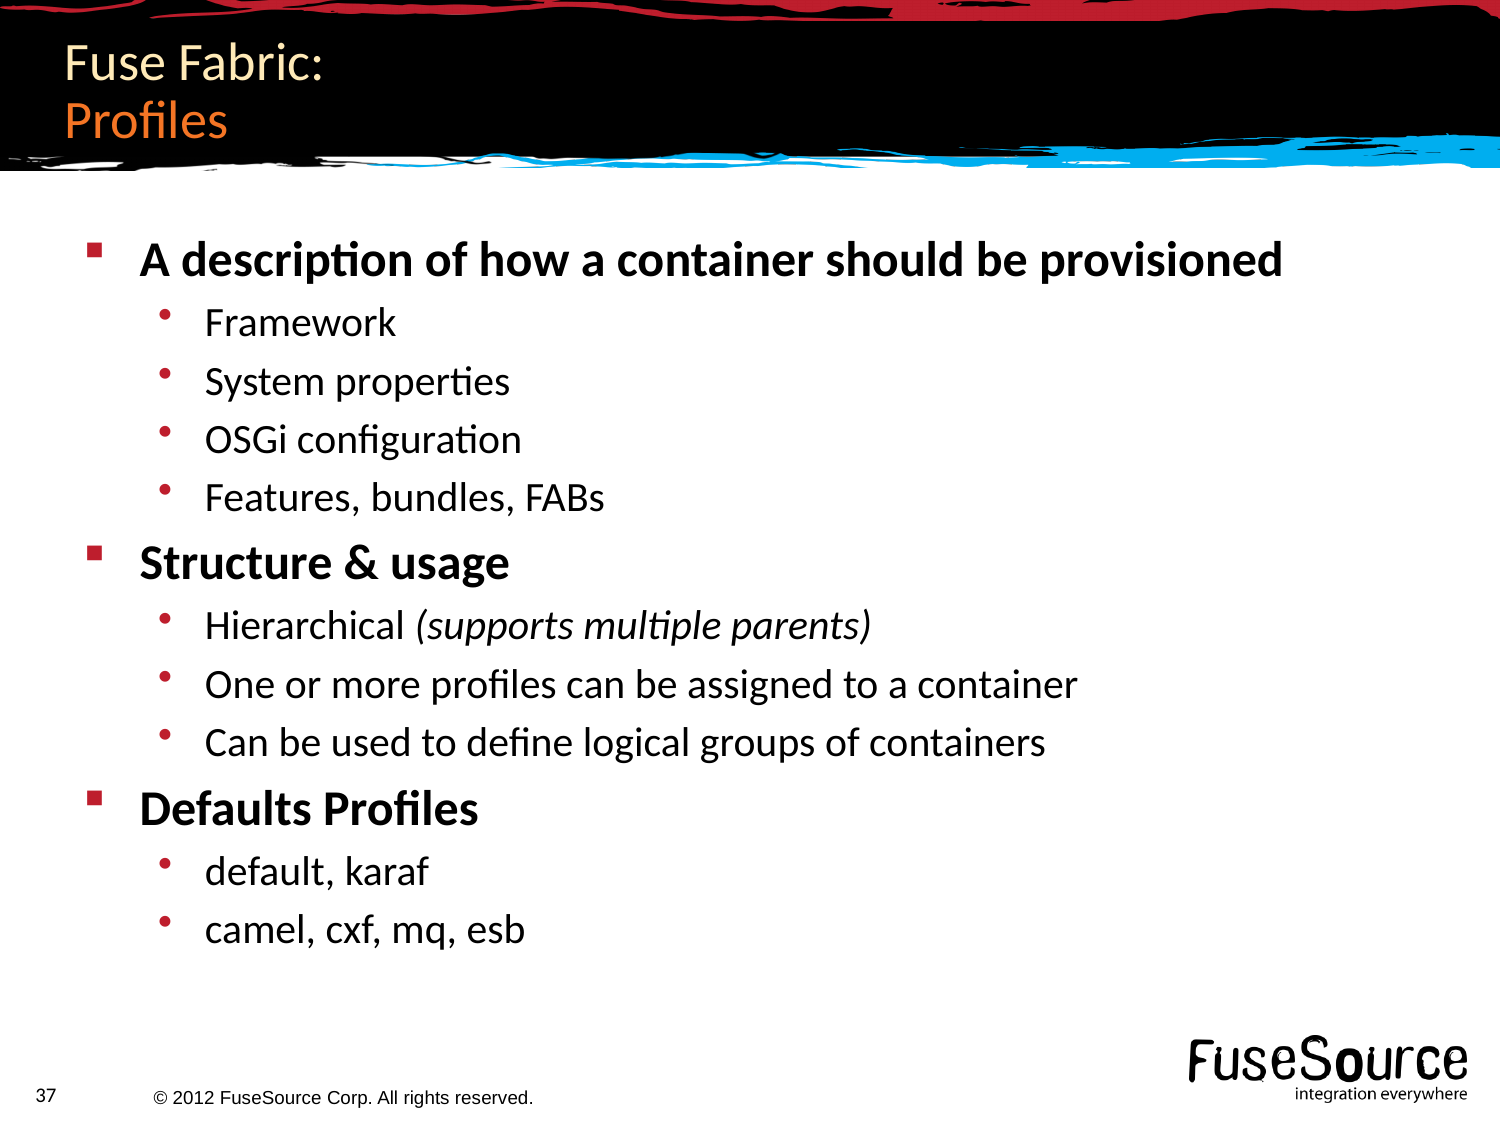

# Fuse Fabric: Profiles
A description of how a container should be provisioned
Framework
System properties
OSGi configuration
Features, bundles, FABs
Structure & usage
Hierarchical (supports multiple parents)
One or more profiles can be assigned to a container
Can be used to define logical groups of containers
Defaults Profiles
default, karaf
camel, cxf, mq, esb